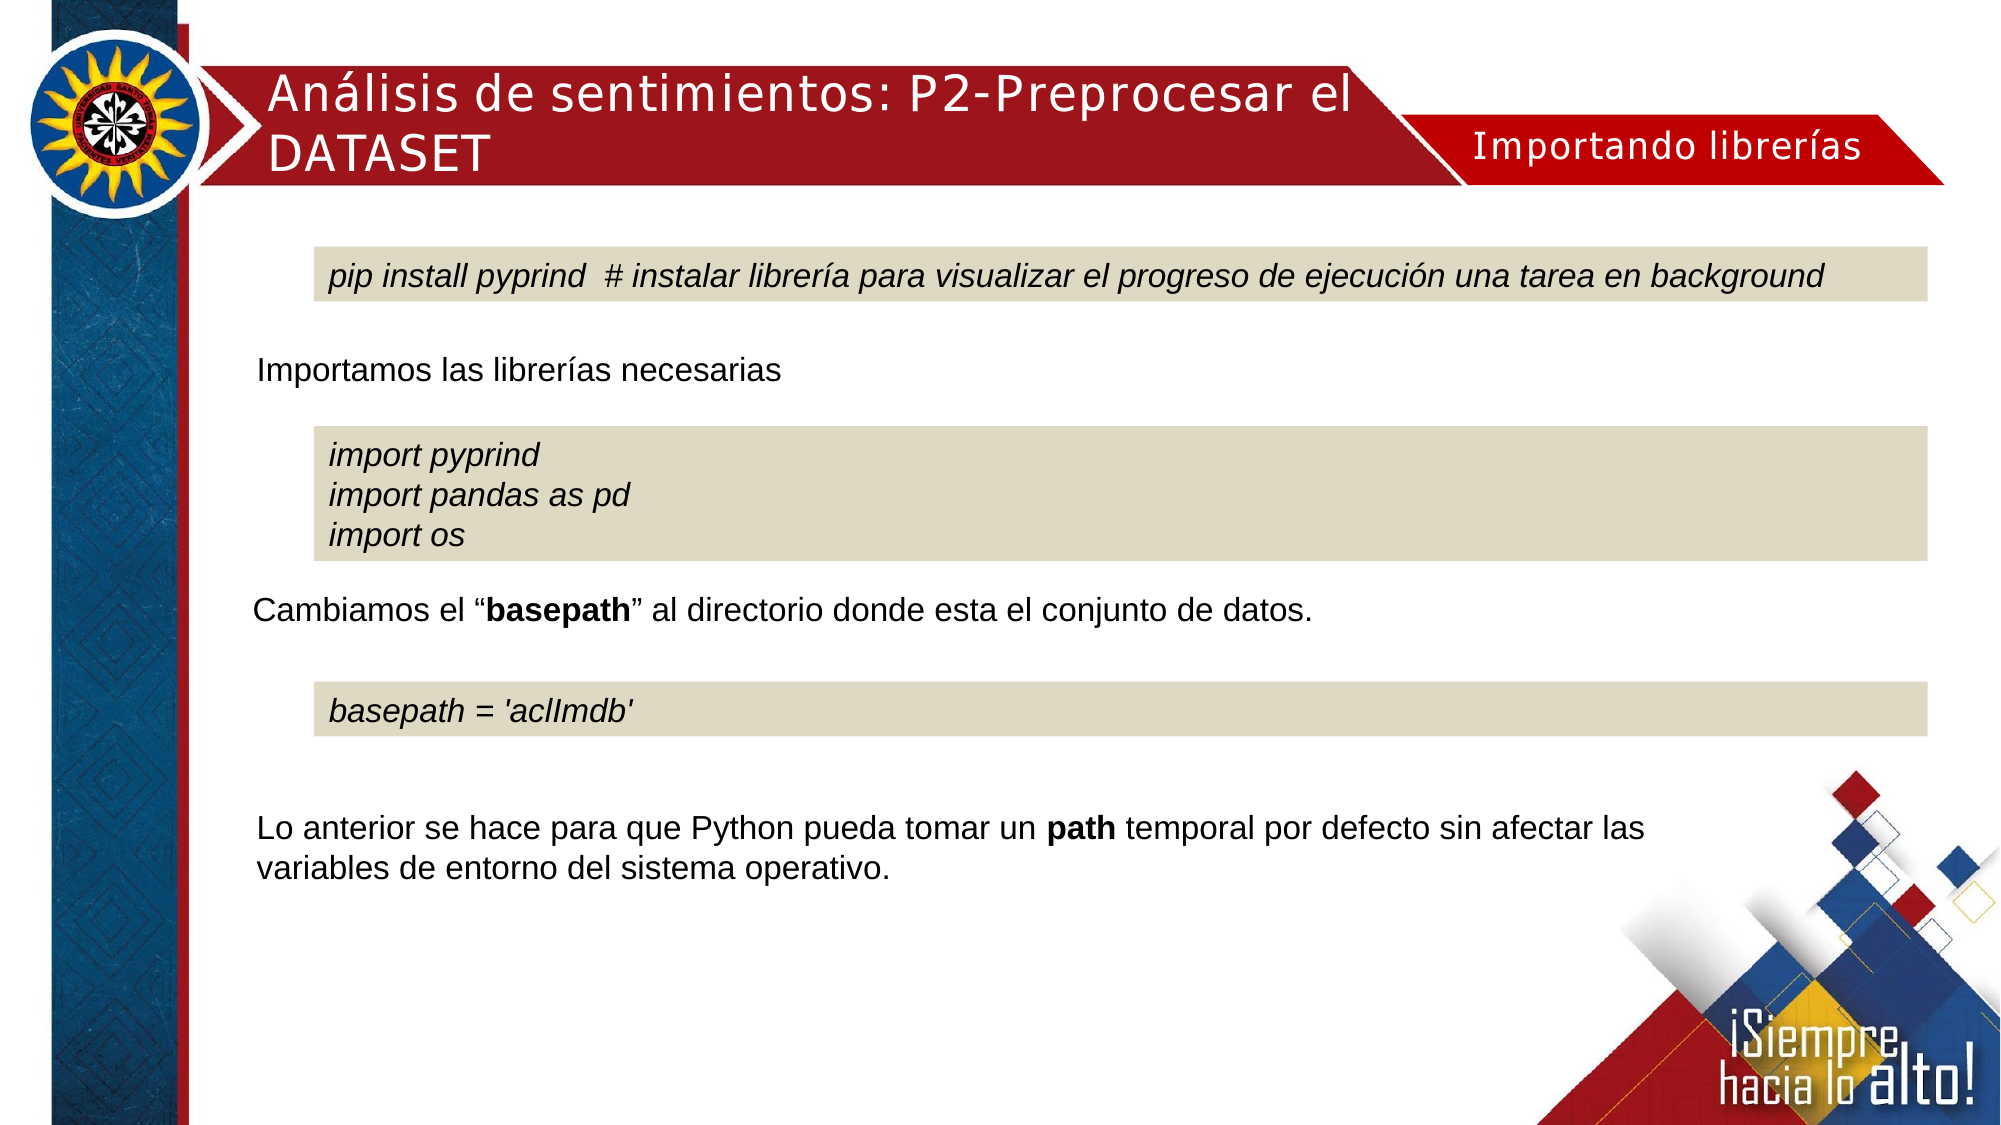

Análisis de sentimientos: P2-Preprocesar el DATASET
Importando librerías

pip install pyprind  # instalar librería para visualizar el progreso de ejecución una tarea en background
Importamos las librerías necesarias
import pyprind
import pandas as pd
import os
Cambiamos el “basepath” al directorio donde esta el conjunto de datos.
basepath = 'aclImdb'
Lo anterior se hace para que Python pueda tomar un path temporal por defecto sin afectar las variables de entorno del sistema operativo.